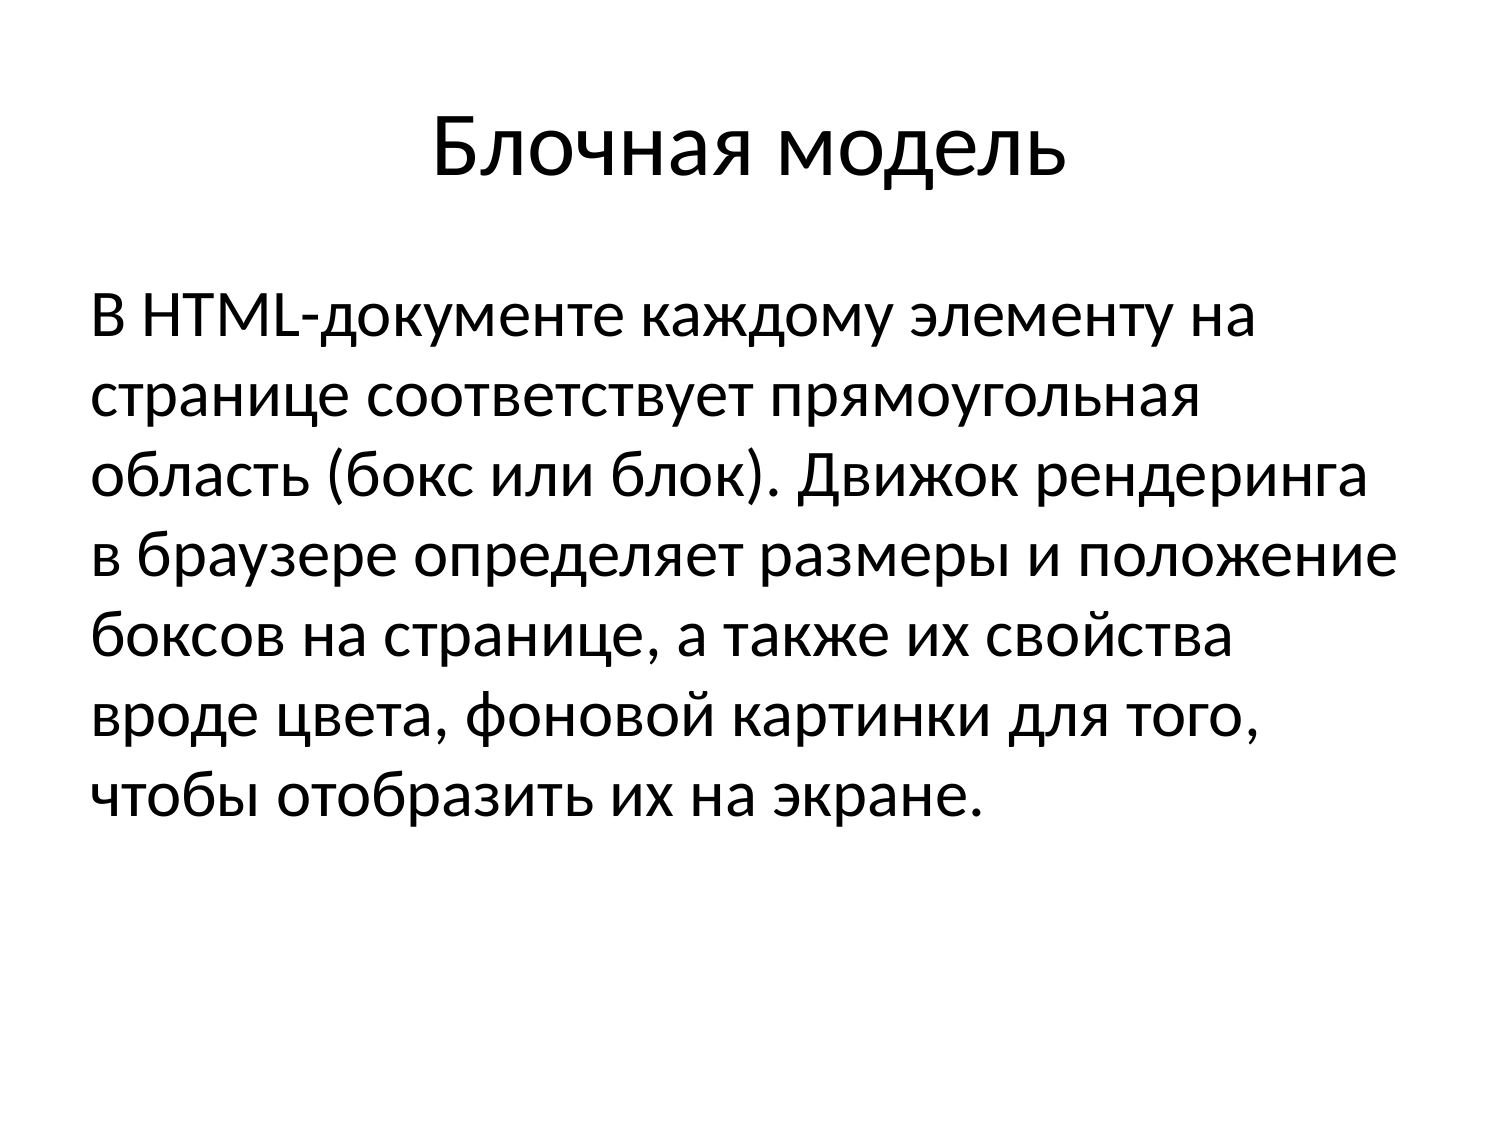

# Блочная модель
В HTML-документе каждому элементу на странице соответствует прямоугольная область (бокс или блок). Движок рендеринга в браузере определяет размеры и положение боксов на странице, а также их свойства вроде цвета, фоновой картинки для того, чтобы отобразить их на экране.